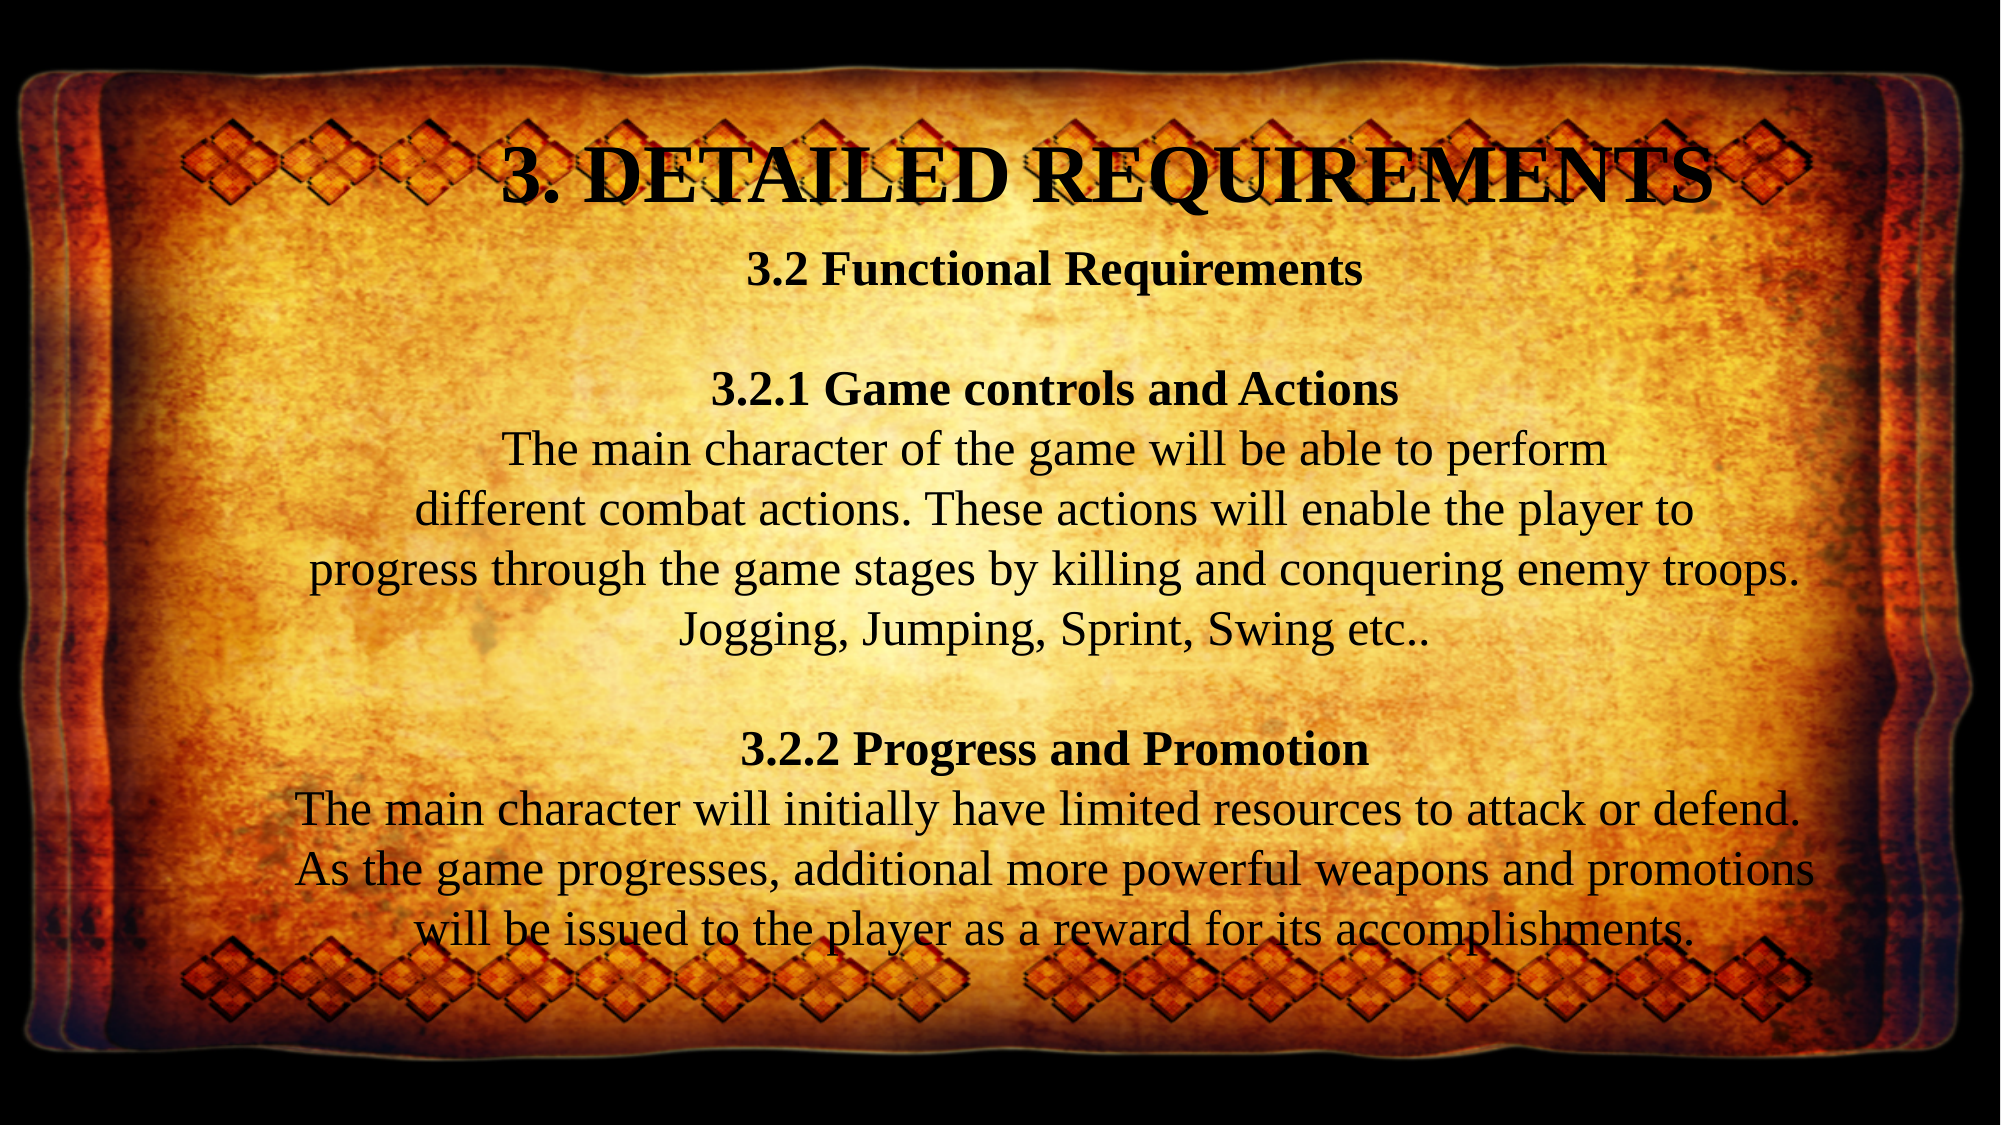

3. DETAILED REQUIREMENTS
3.2 Functional Requirements

3.2.1 Game controls and Actions
The main character of the game will be able to perform
 different combat actions. These actions will enable the player to
progress through the game stages by killing and conquering enemy troops.
Jogging, Jumping, Sprint, Swing etc..

3.2.2 Progress and Promotion
The main character will initially have limited resources to attack or defend.
As the game progresses, additional more powerful weapons and promotions
 will be issued to the player as a reward for its accomplishments.